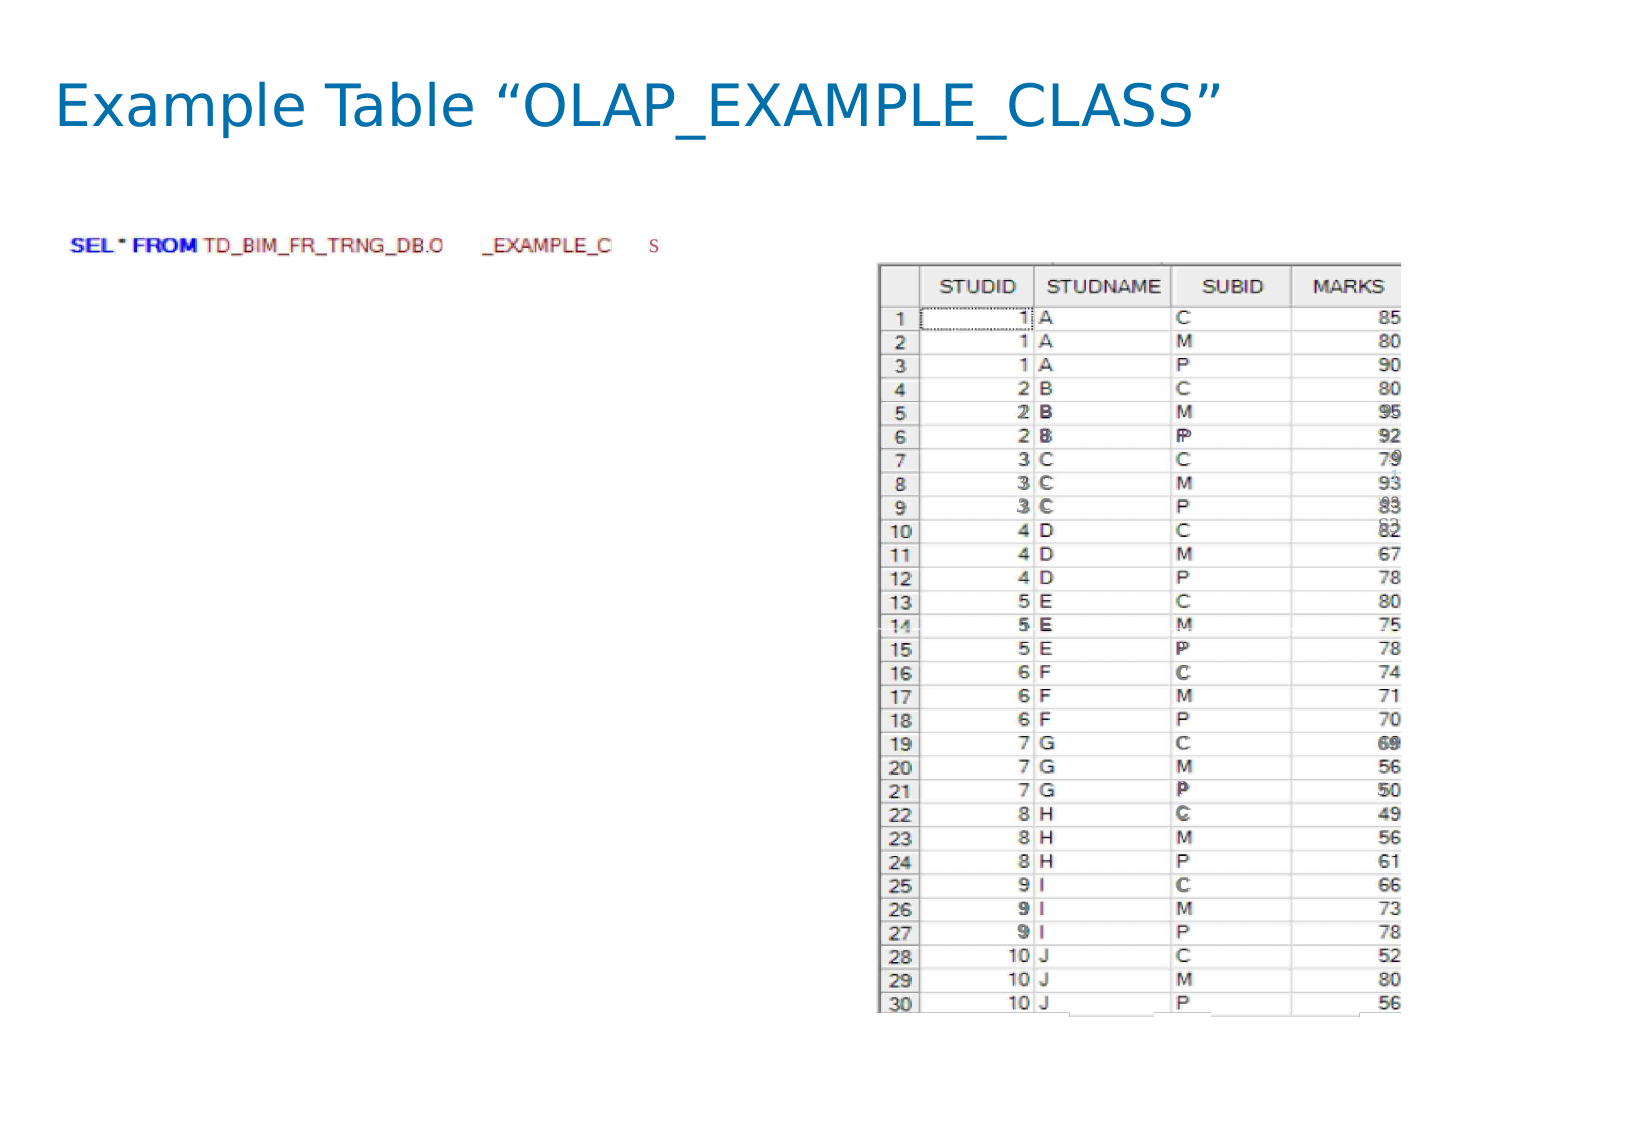

# Example Table “OLAP_EXAMPLE_CLASS”
s

2
.95
'92
.91
'93
S3
B
8

IP
3
3
3
c
c
5
E

p
c
c
p
c
69
5
c
9
9
I
I